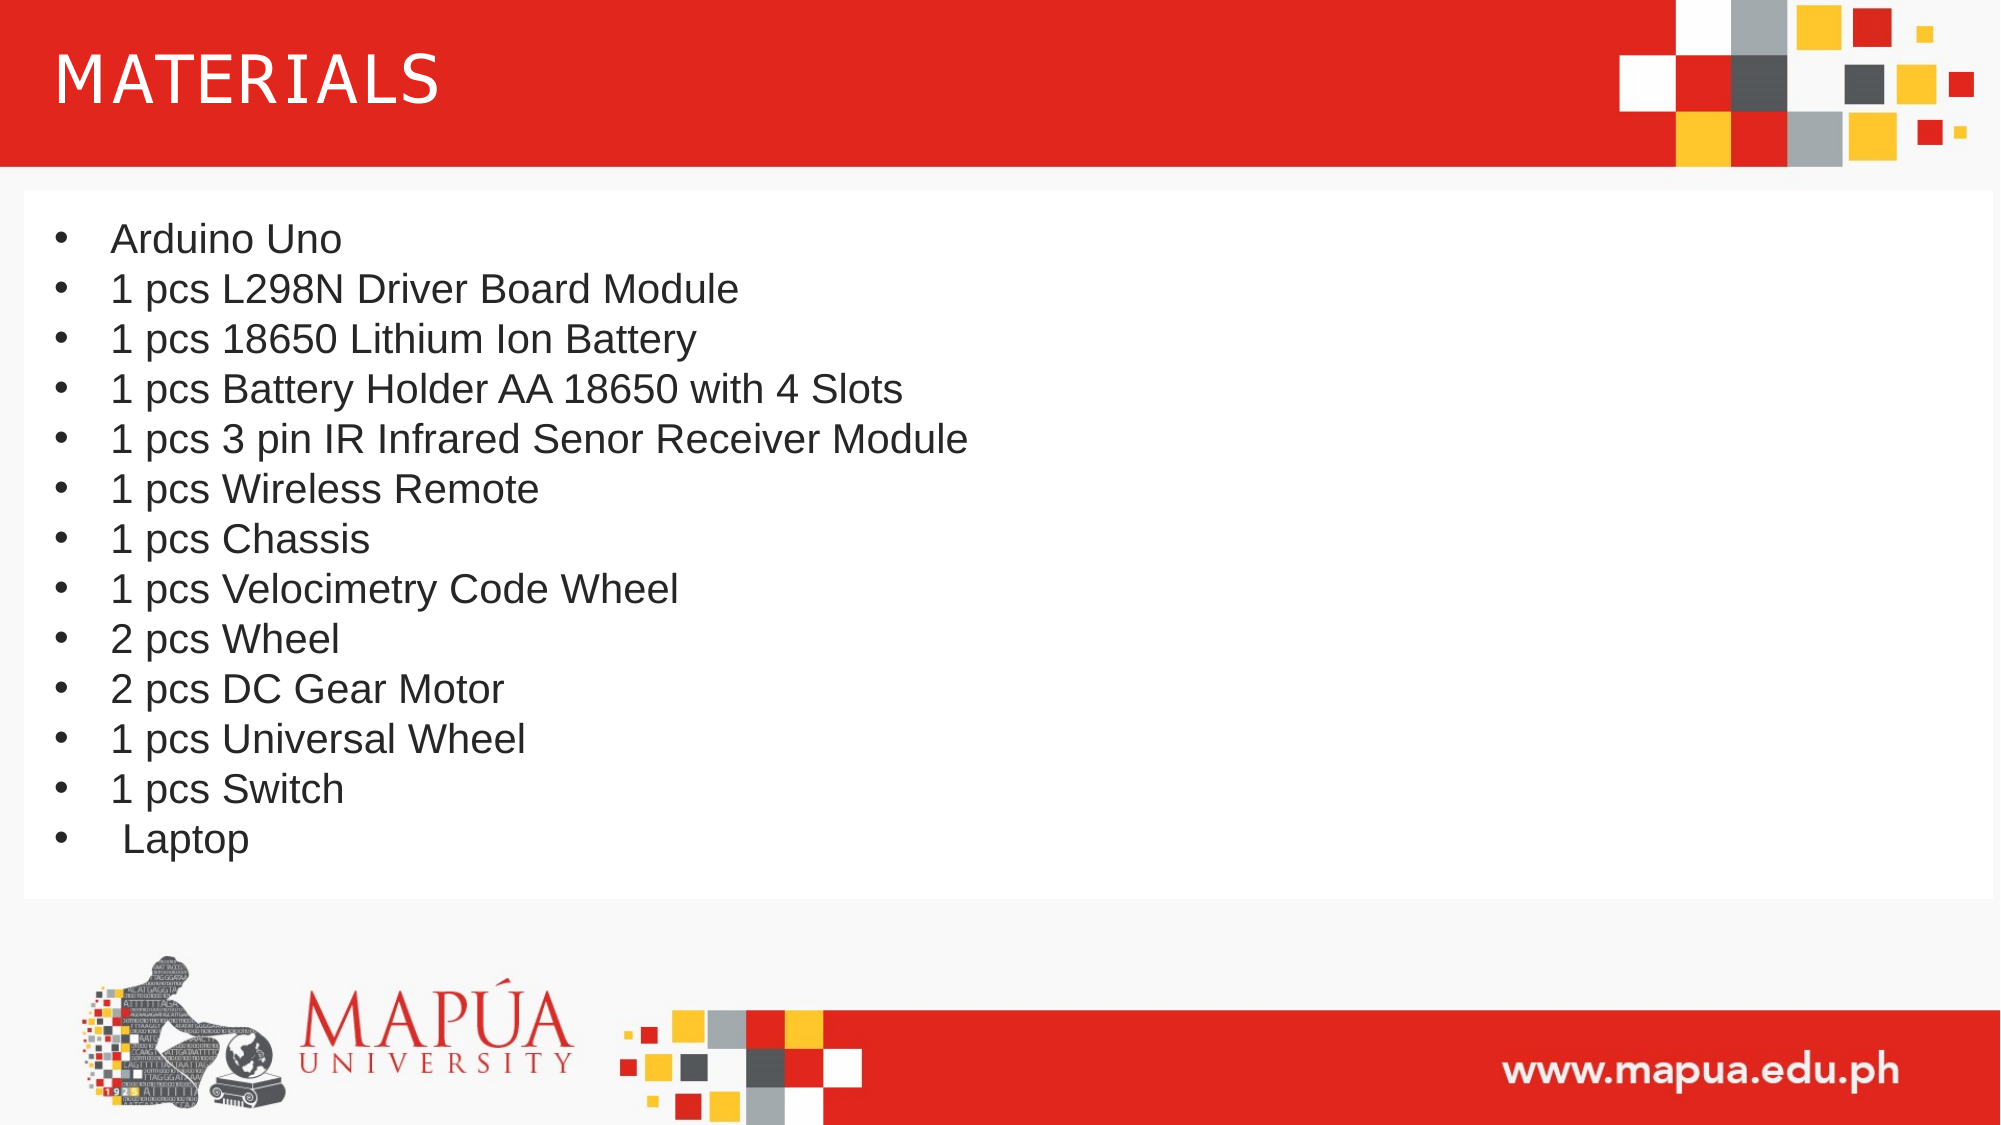

# MATERIALS

Arduino Uno
1 pcs L298N Driver Board Module
1 pcs 18650 Lithium Ion Battery
1 pcs Battery Holder AA 18650 with 4 Slots
1 pcs 3 pin IR Infrared Senor Receiver Module
1 pcs Wireless Remote
1 pcs Chassis
1 pcs Velocimetry Code Wheel
2 pcs Wheel
2 pcs DC Gear Motor
1 pcs Universal Wheel
1 pcs Switch
 Laptop